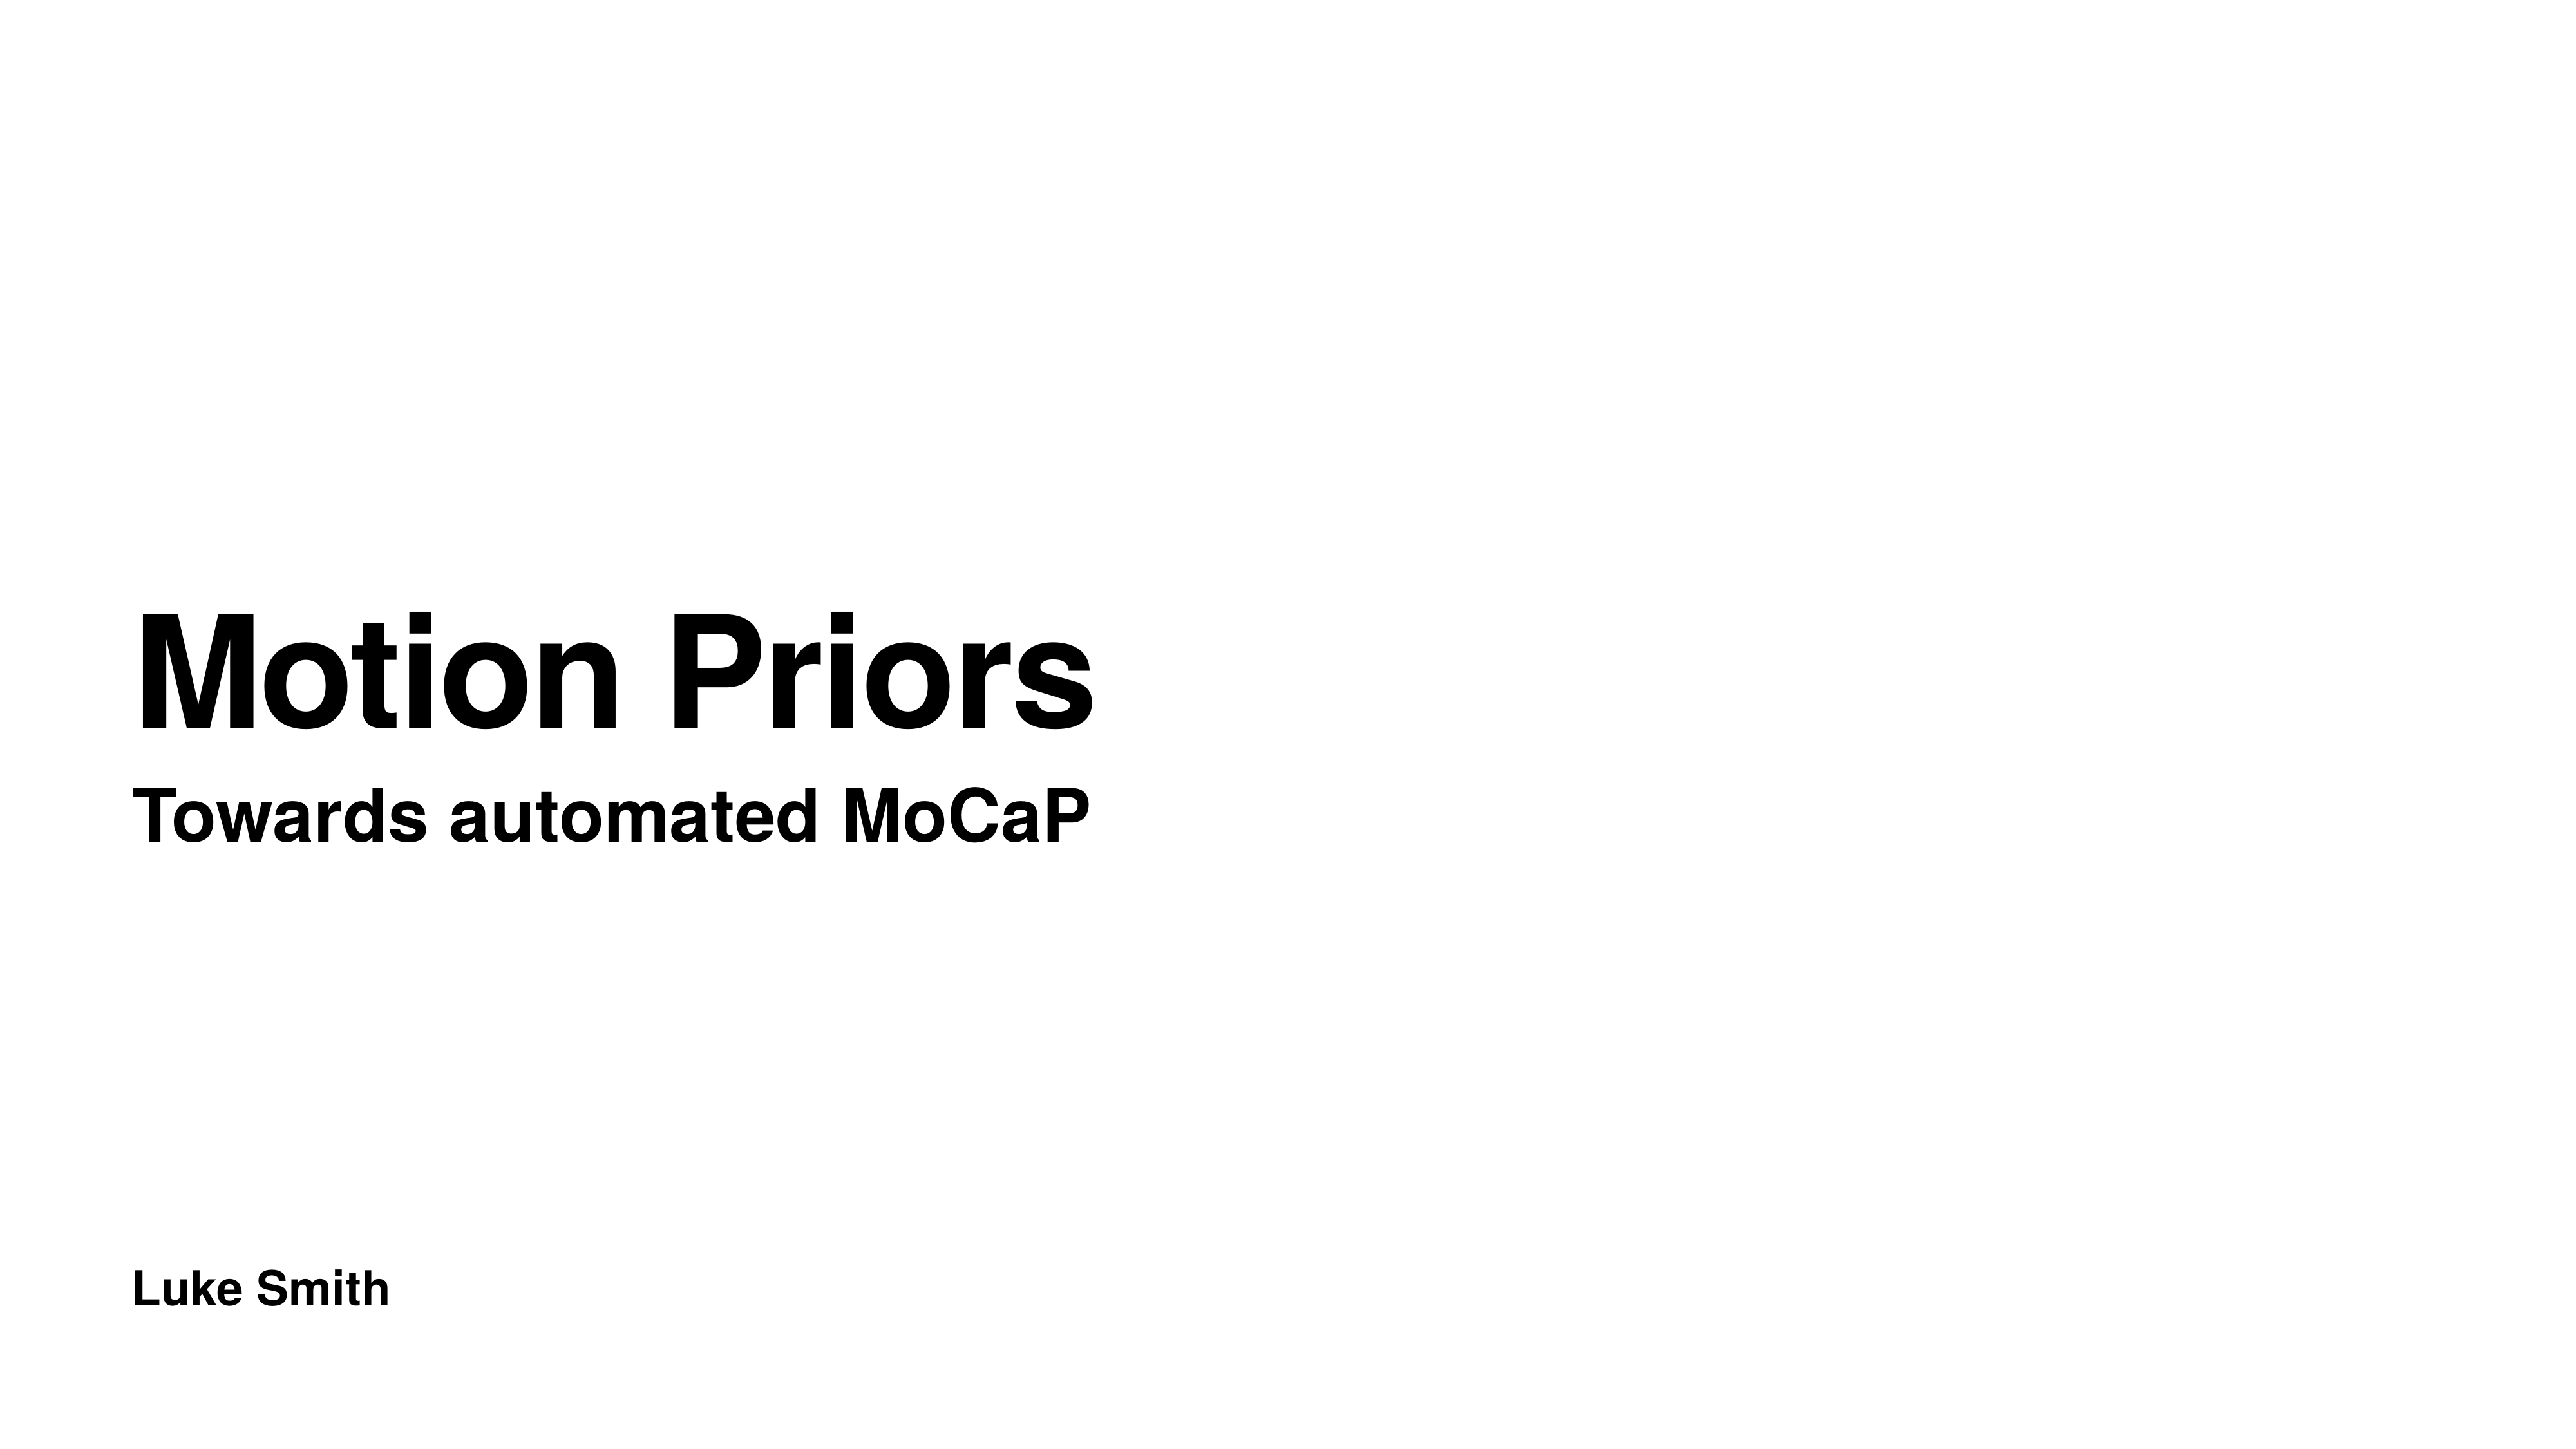

# Motion Priors
Towards automated MoCaP
Luke Smith